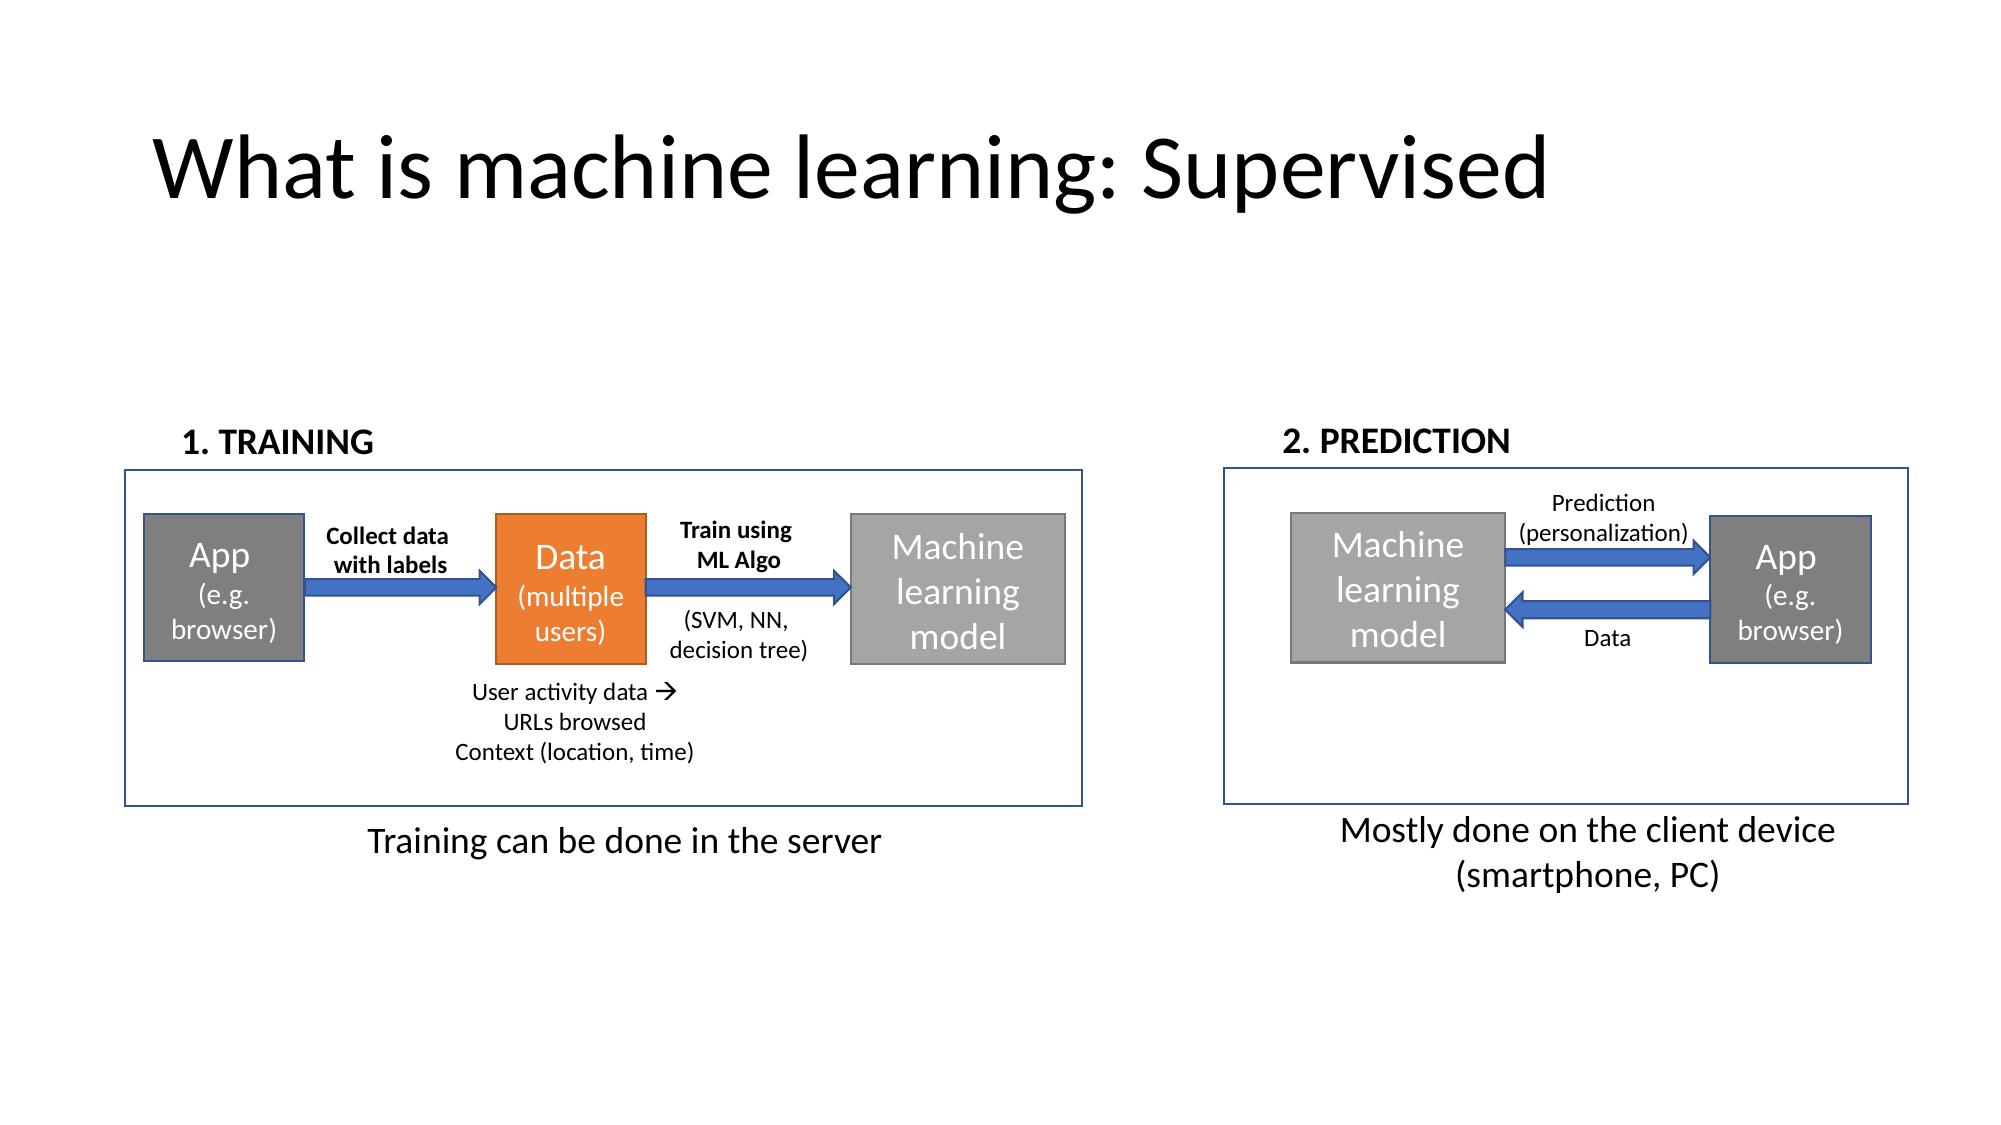

# What is machine learning: Supervised
2. PREDICTION
1. TRAINING

Prediction
(personalization)
Train using
ML Algo

(SVM, NN,
decision tree)
Collect data
with labels
Machine learning model
App
(e.g. browser)
Machine learning model
Data
(multiple users)
App
(e.g. browser)

Data
User activity data 🡪
URLs browsed
Context (location, time)
Mostly done on the client device
(smartphone, PC)
Training can be done in the server